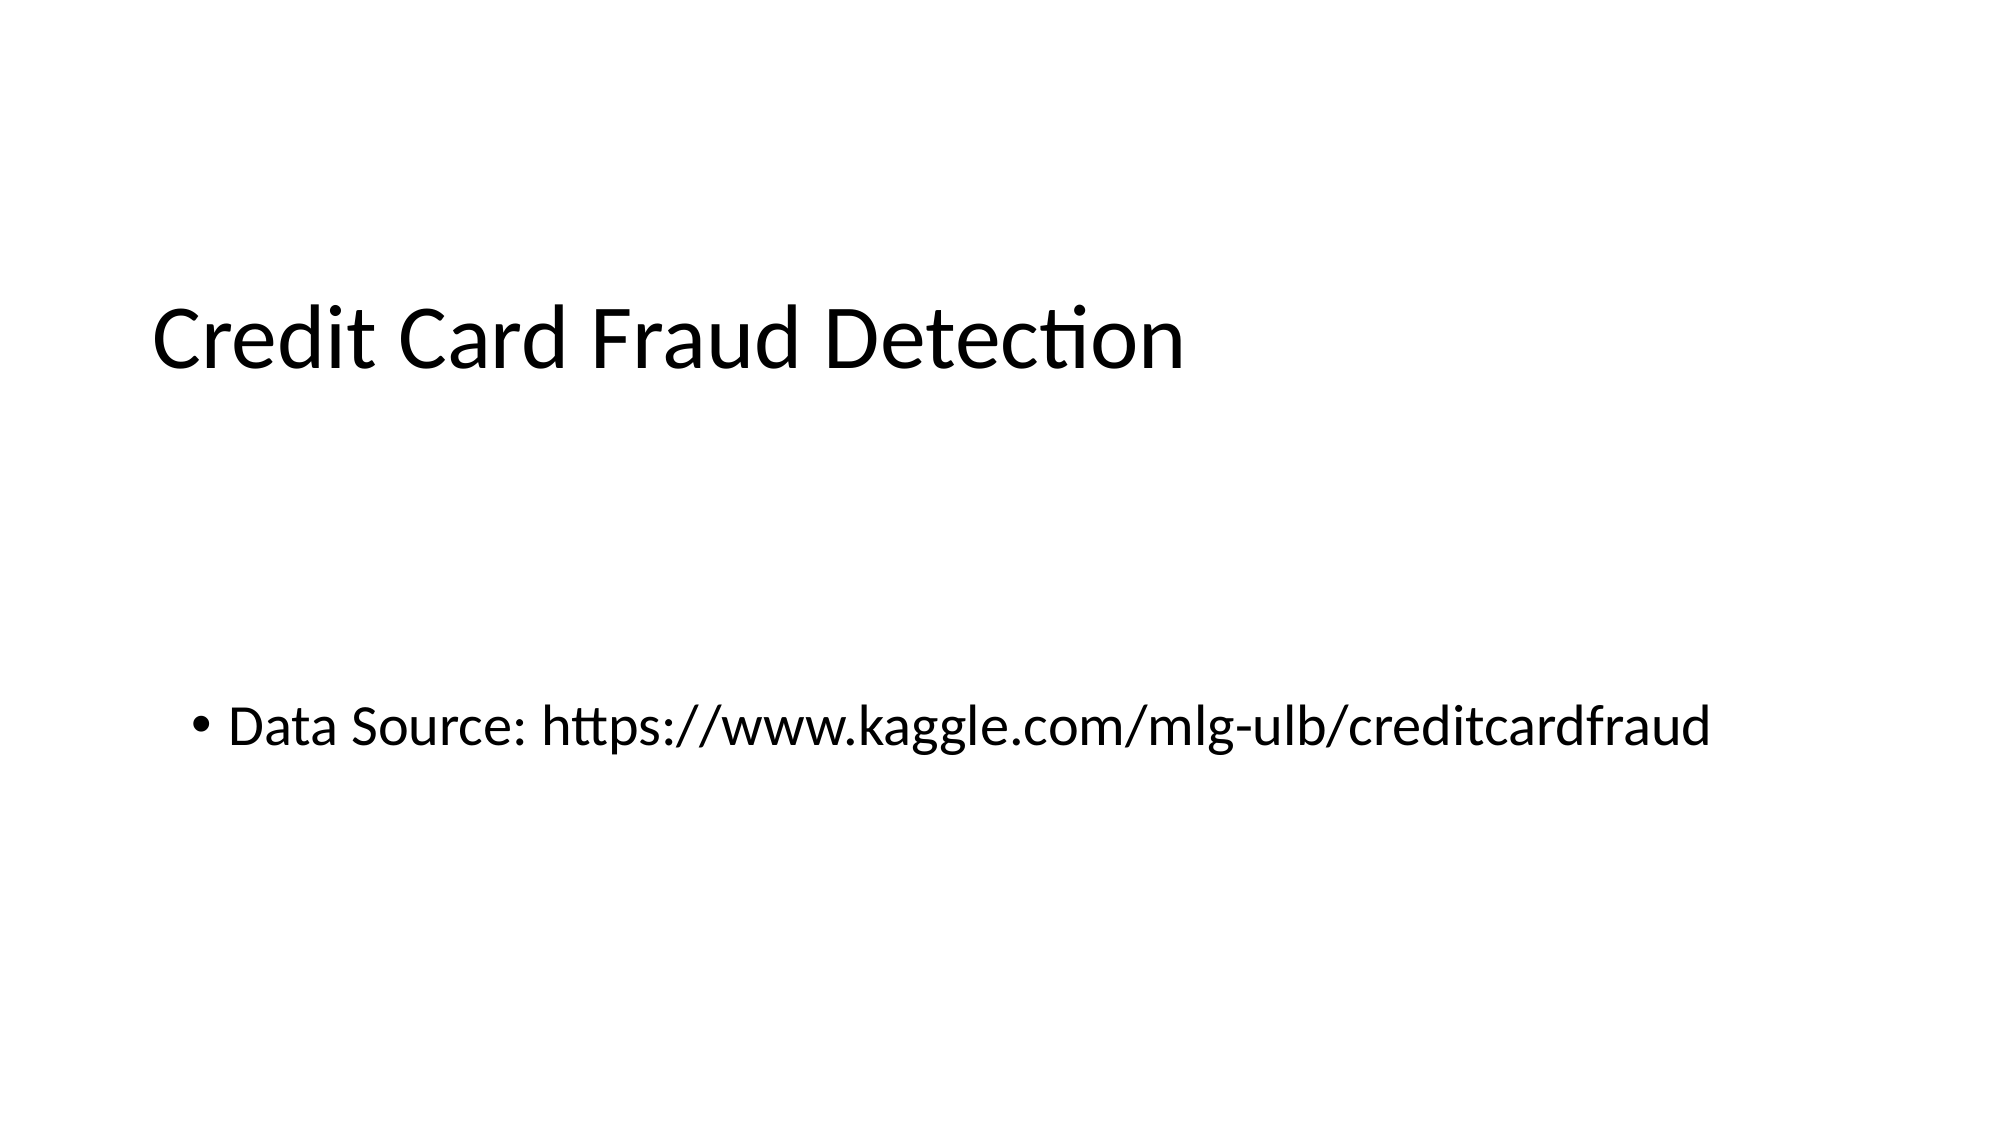

# Credit Card Fraud Detection
Data Source: https://www.kaggle.com/mlg-ulb/creditcardfraud